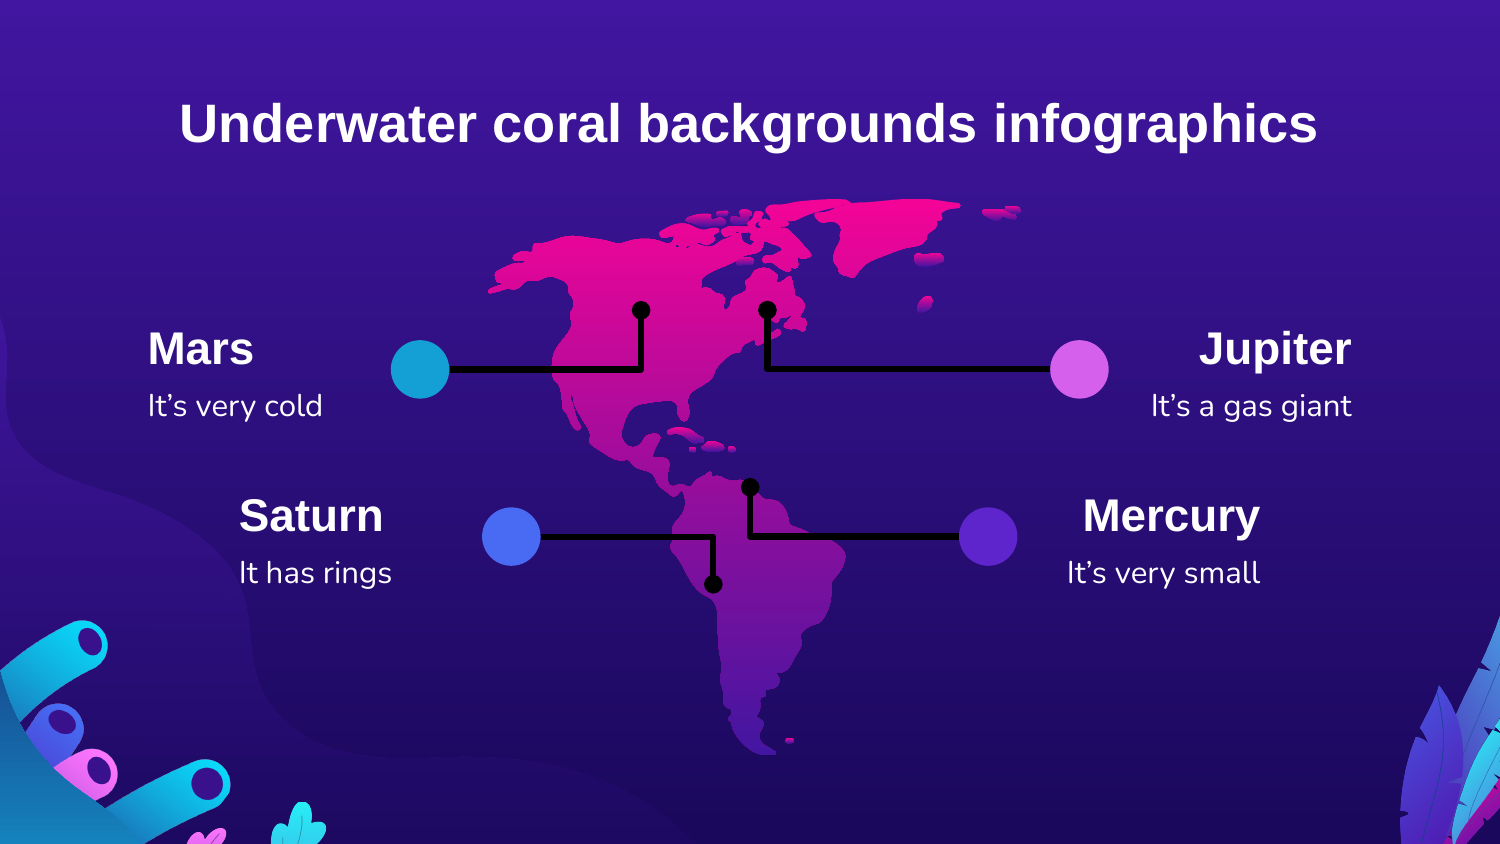

Underwater coral backgrounds infographics

Mars

It’s very cold

Jupiter

It’s a gas giant

Saturn

It has rings
Mercury

It’s very small